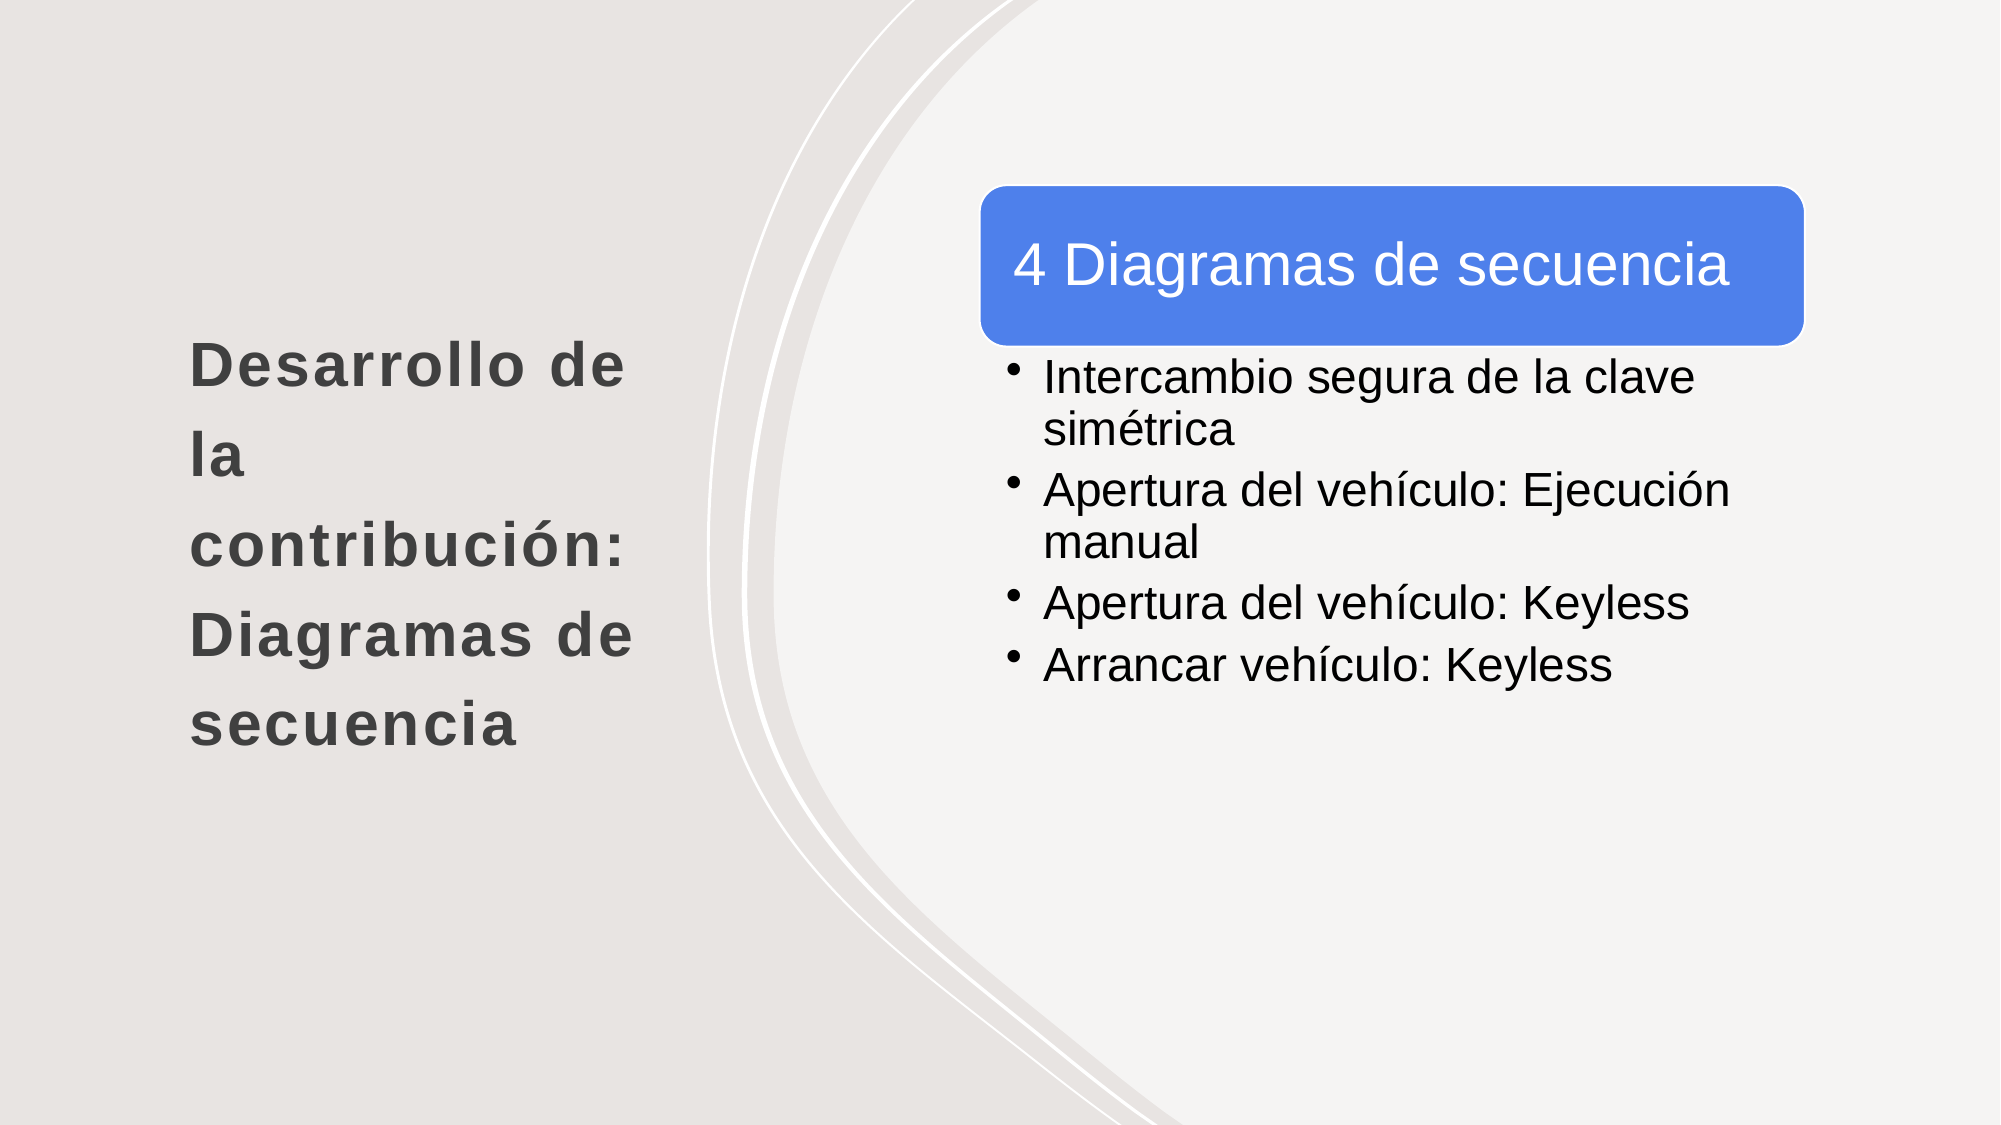

4 Diagramas de secuencia
Intercambio segura de la clave simétrica
Apertura del vehículo: Ejecución manual
Apertura del vehículo: Keyless
Arrancar vehículo: Keyless
# Desarrollo de la contribución: Diagramas de secuencia